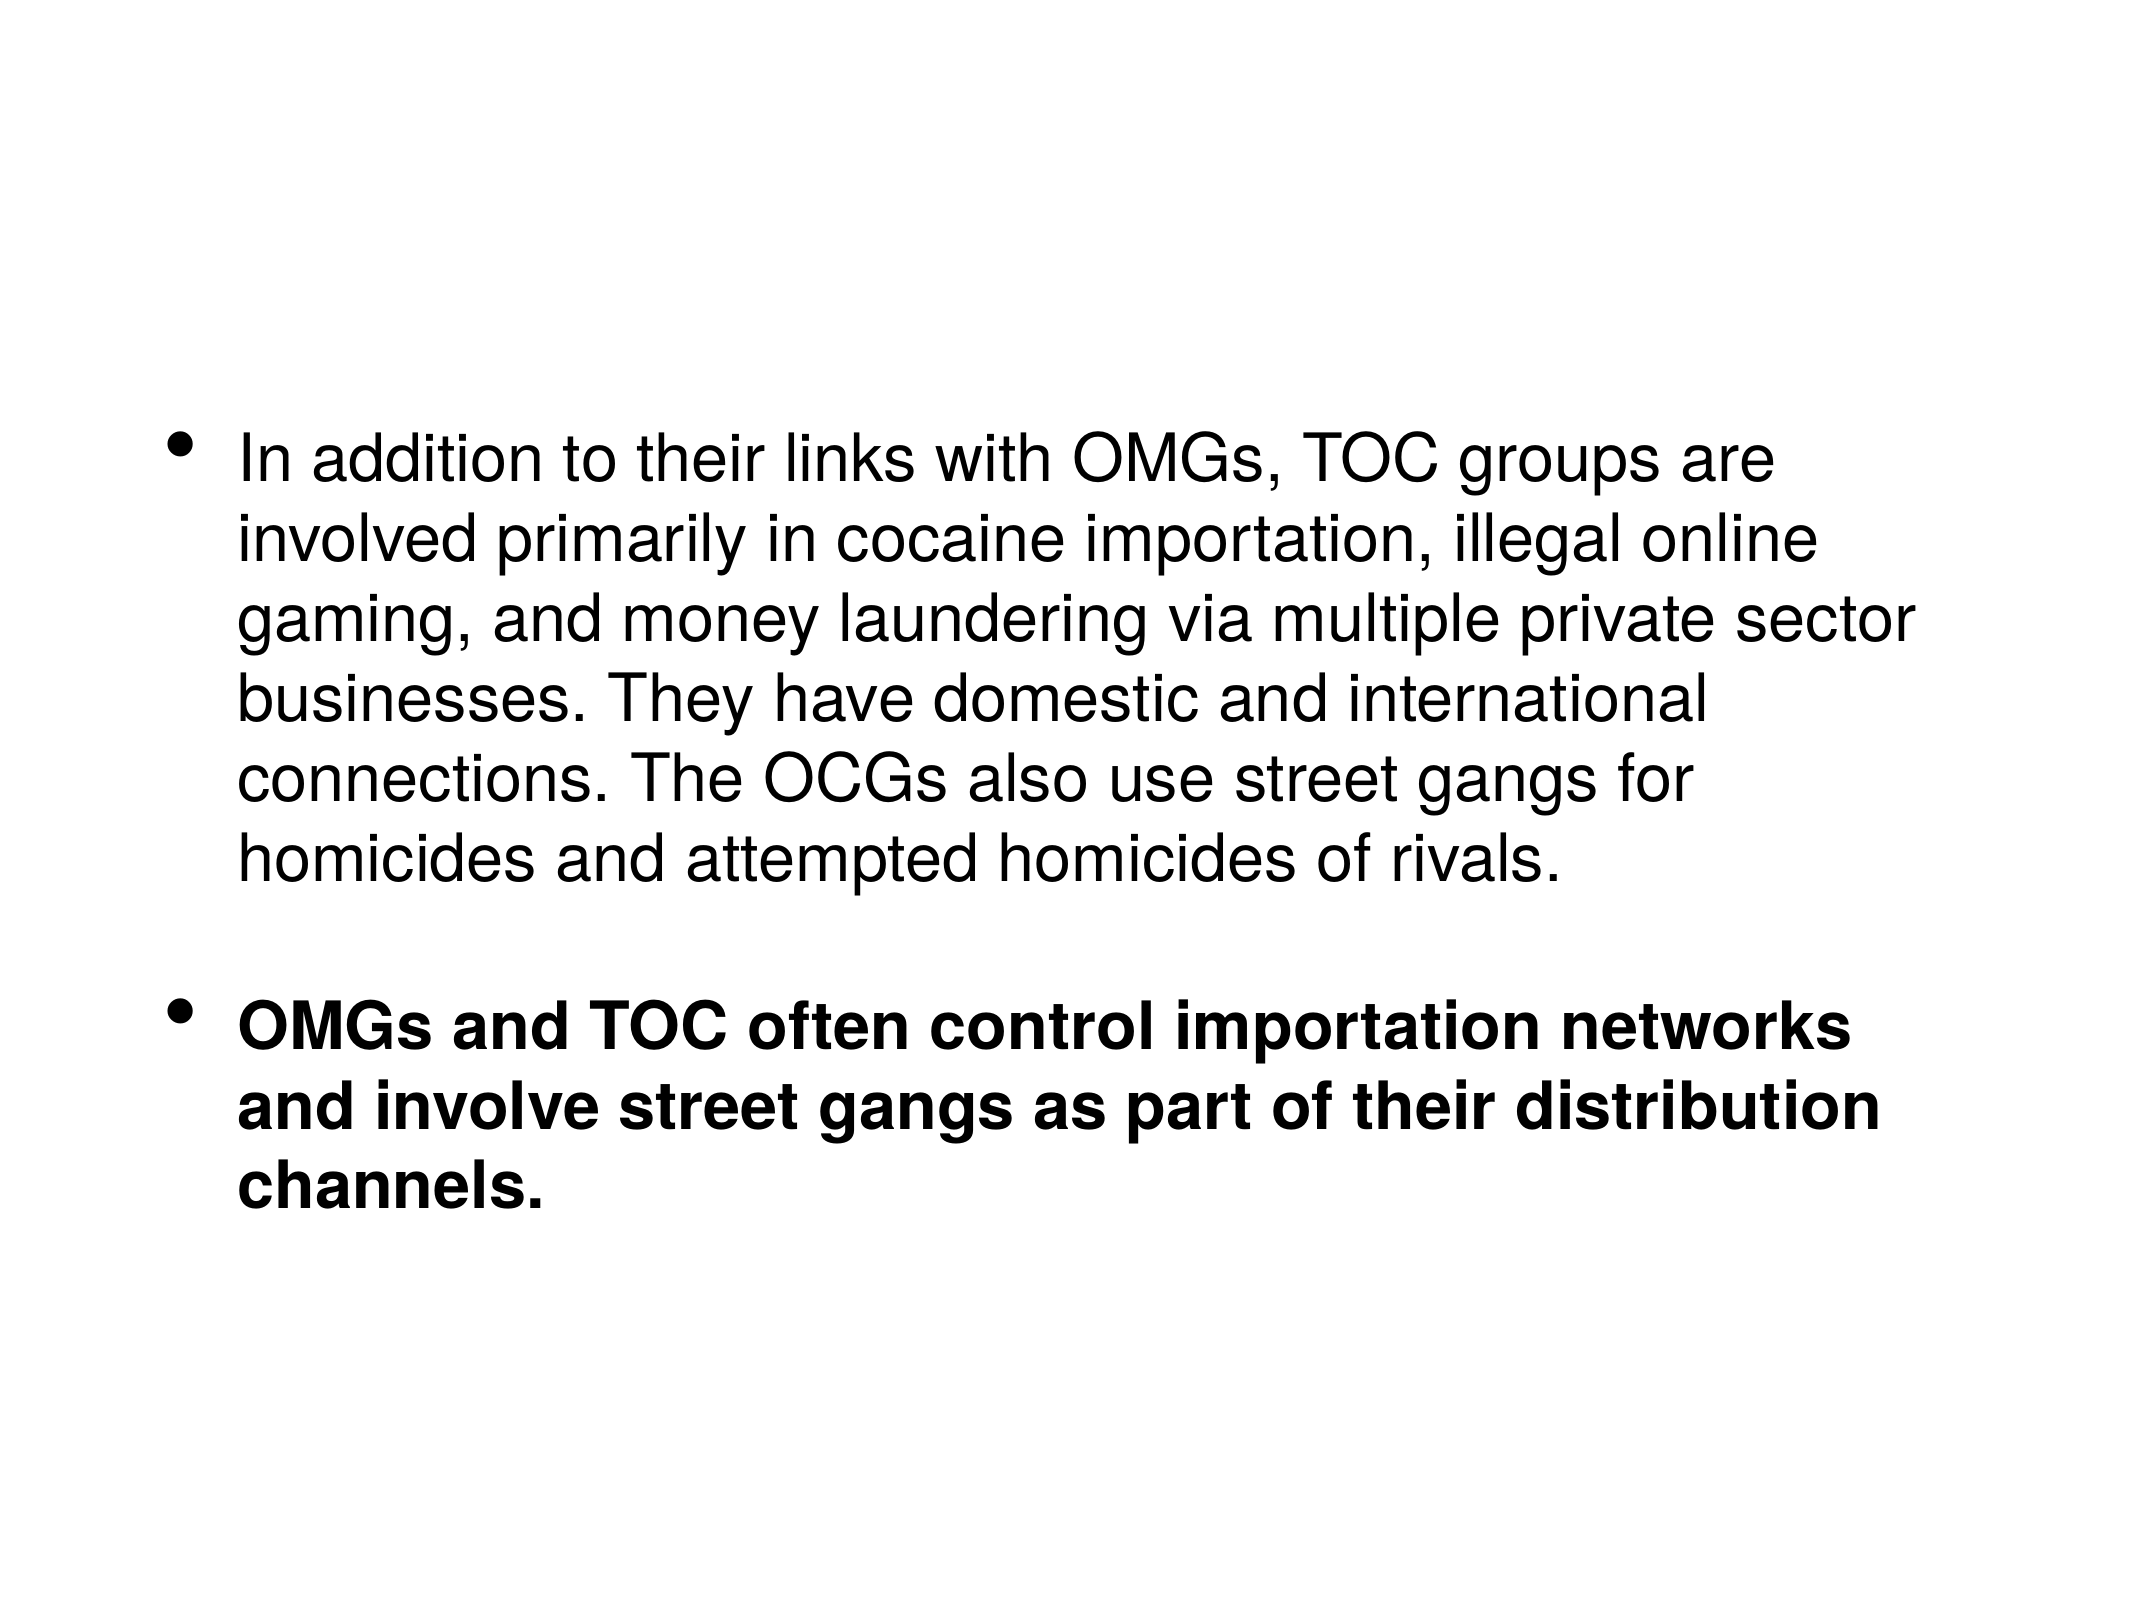

In addition to their links with OMGs, TOC groups are involved primarily in cocaine importation, illegal online gaming, and money laundering via multiple private sector businesses. They have domestic and international connections. The OCGs also use street gangs for homicides and attempted homicides of rivals.
OMGs and TOC often control importation networks and involve street gangs as part of their distribution channels.